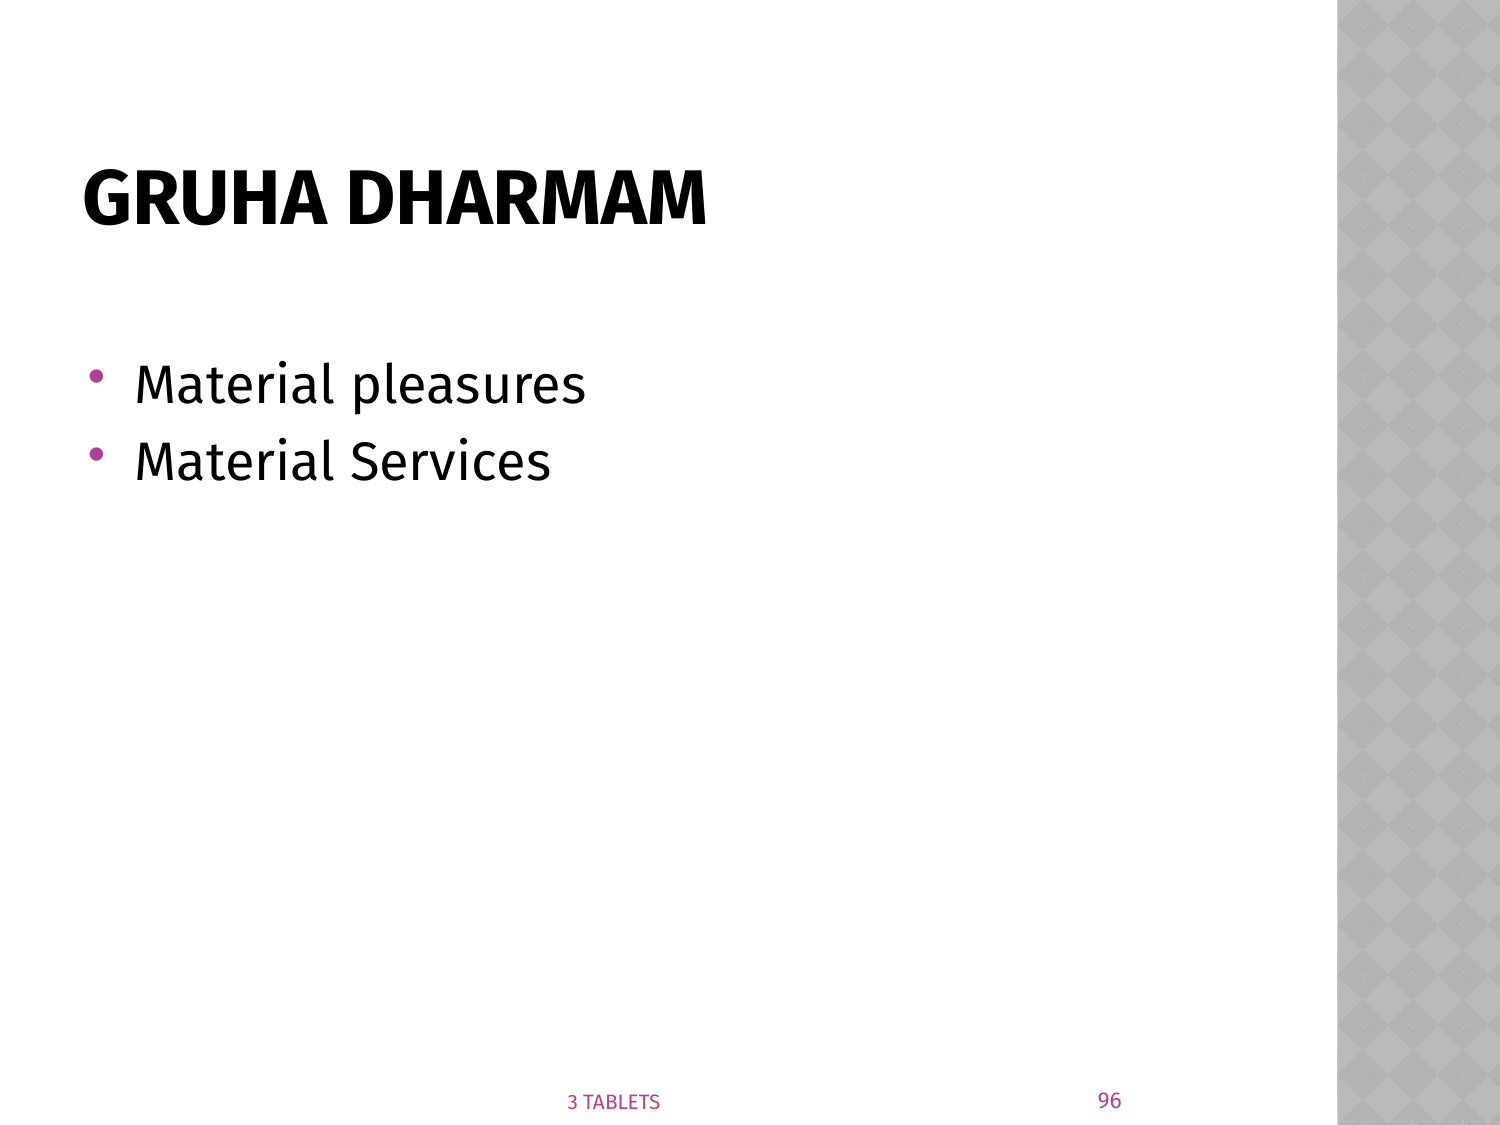

# GRUHA DHARMAM

Material pleasures
Material Services
96
3 TABLETS